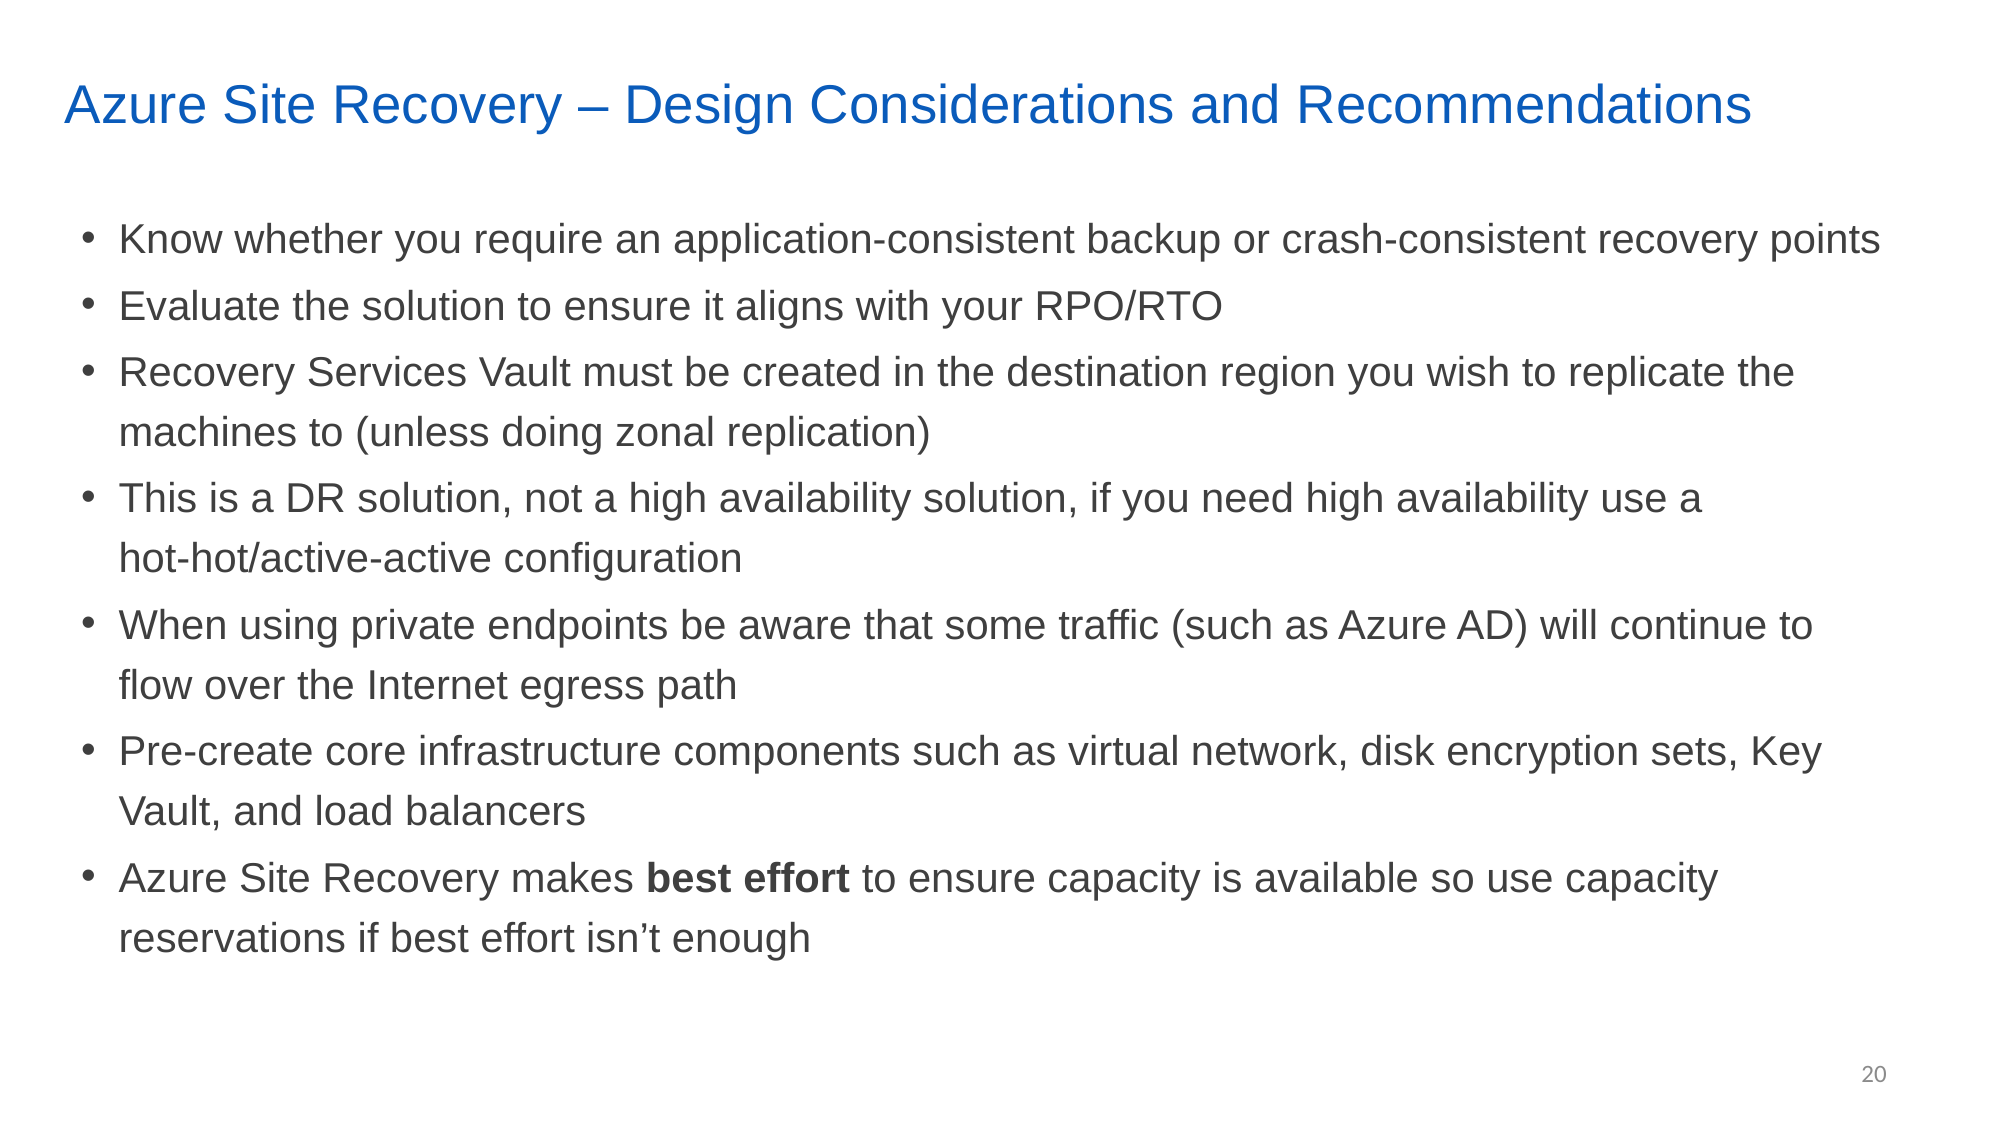

# Azure Site Recovery – Design Considerations and Recommendations
Know whether you require an application-consistent backup or crash-consistent recovery points
Evaluate the solution to ensure it aligns with your RPO/RTO
Recovery Services Vault must be created in the destination region you wish to replicate the machines to (unless doing zonal replication)
This is a DR solution, not a high availability solution, if you need high availability use a hot-hot/active-active configuration
When using private endpoints be aware that some traffic (such as Azure AD) will continue to flow over the Internet egress path
Pre-create core infrastructure components such as virtual network, disk encryption sets, Key Vault, and load balancers
Azure Site Recovery makes best effort to ensure capacity is available so use capacity reservations if best effort isn’t enough

20